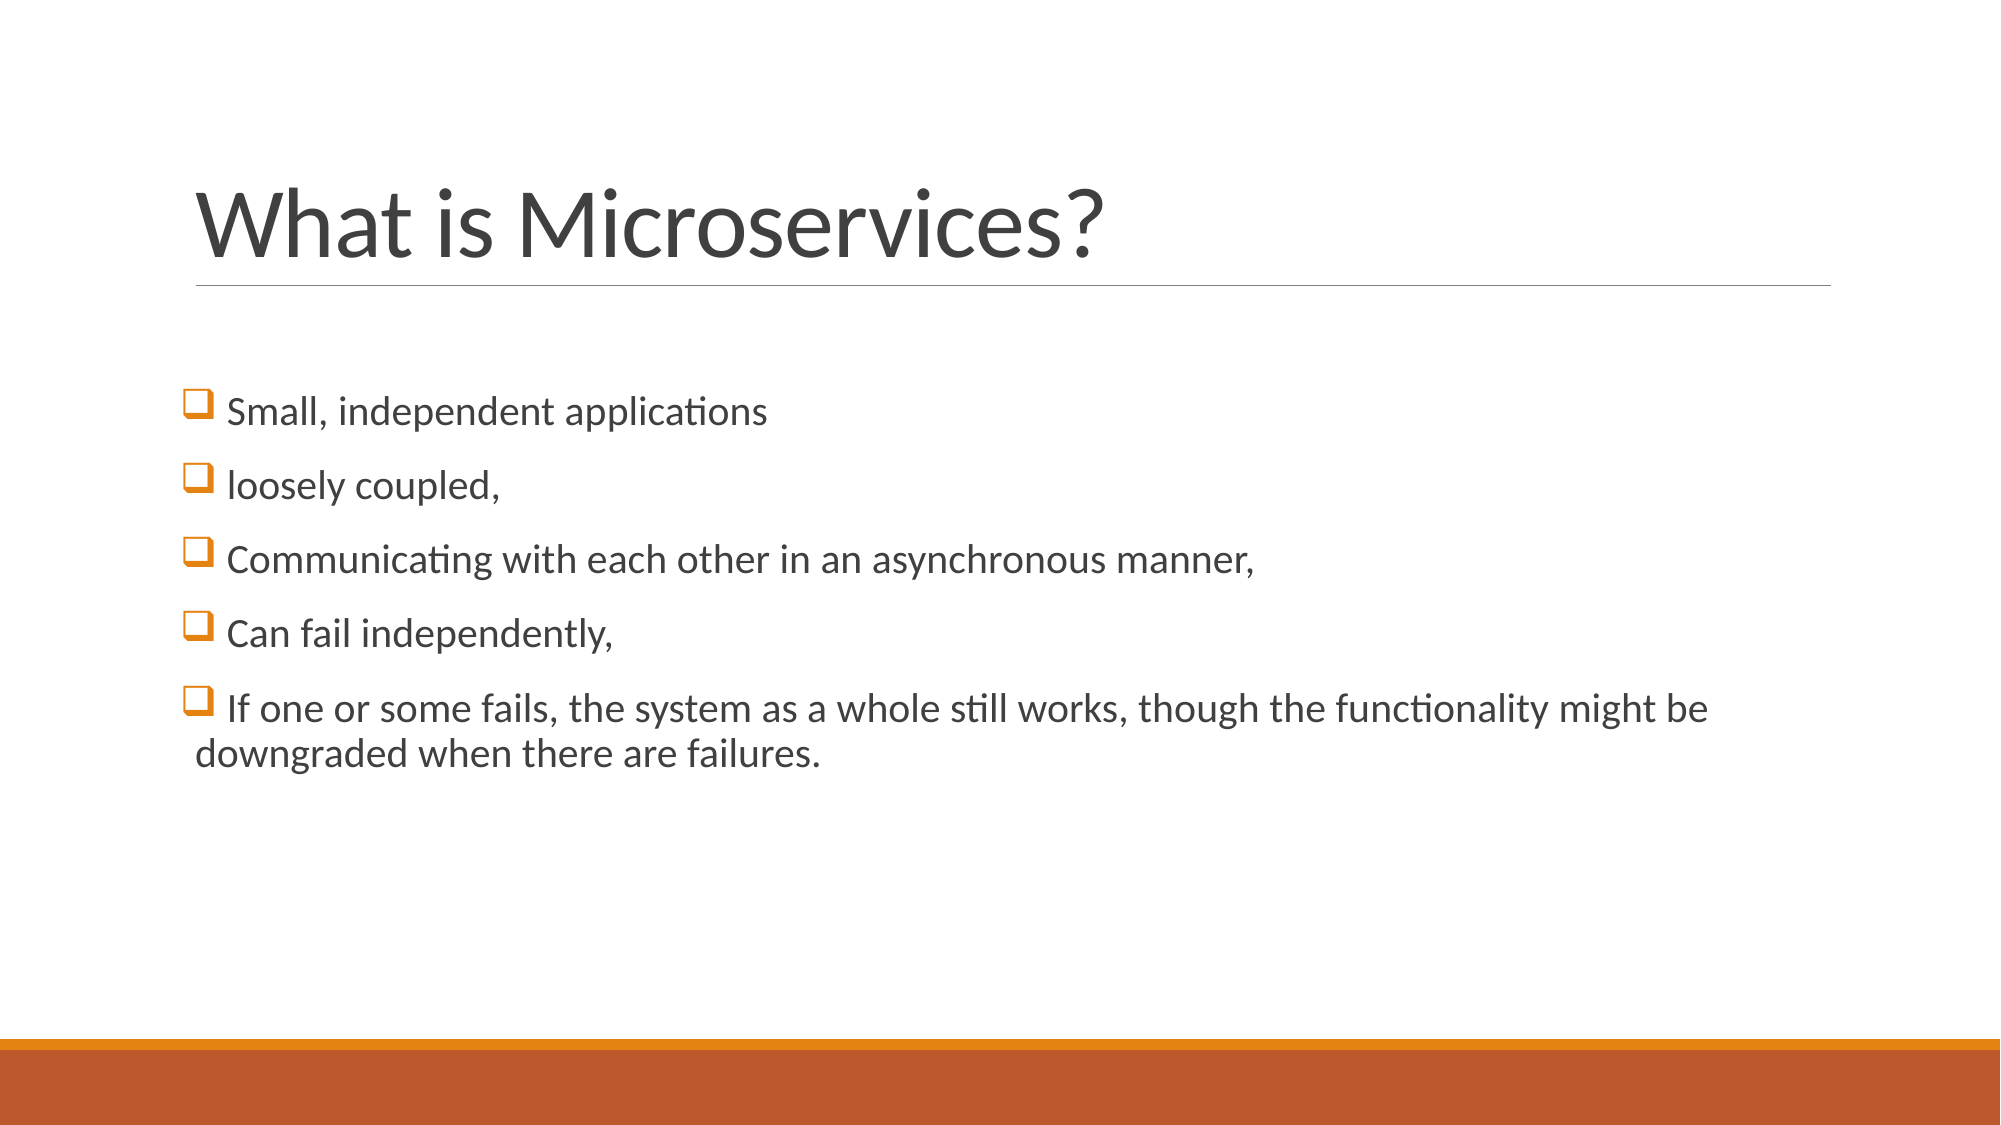

# What is Microservices?

 Small, independent applications
 loosely coupled,
 Communicating with each other in an asynchronous manner,
 Can fail independently,
 If one or some fails, the system as a whole still works, though the functionality might be downgraded when there are failures.